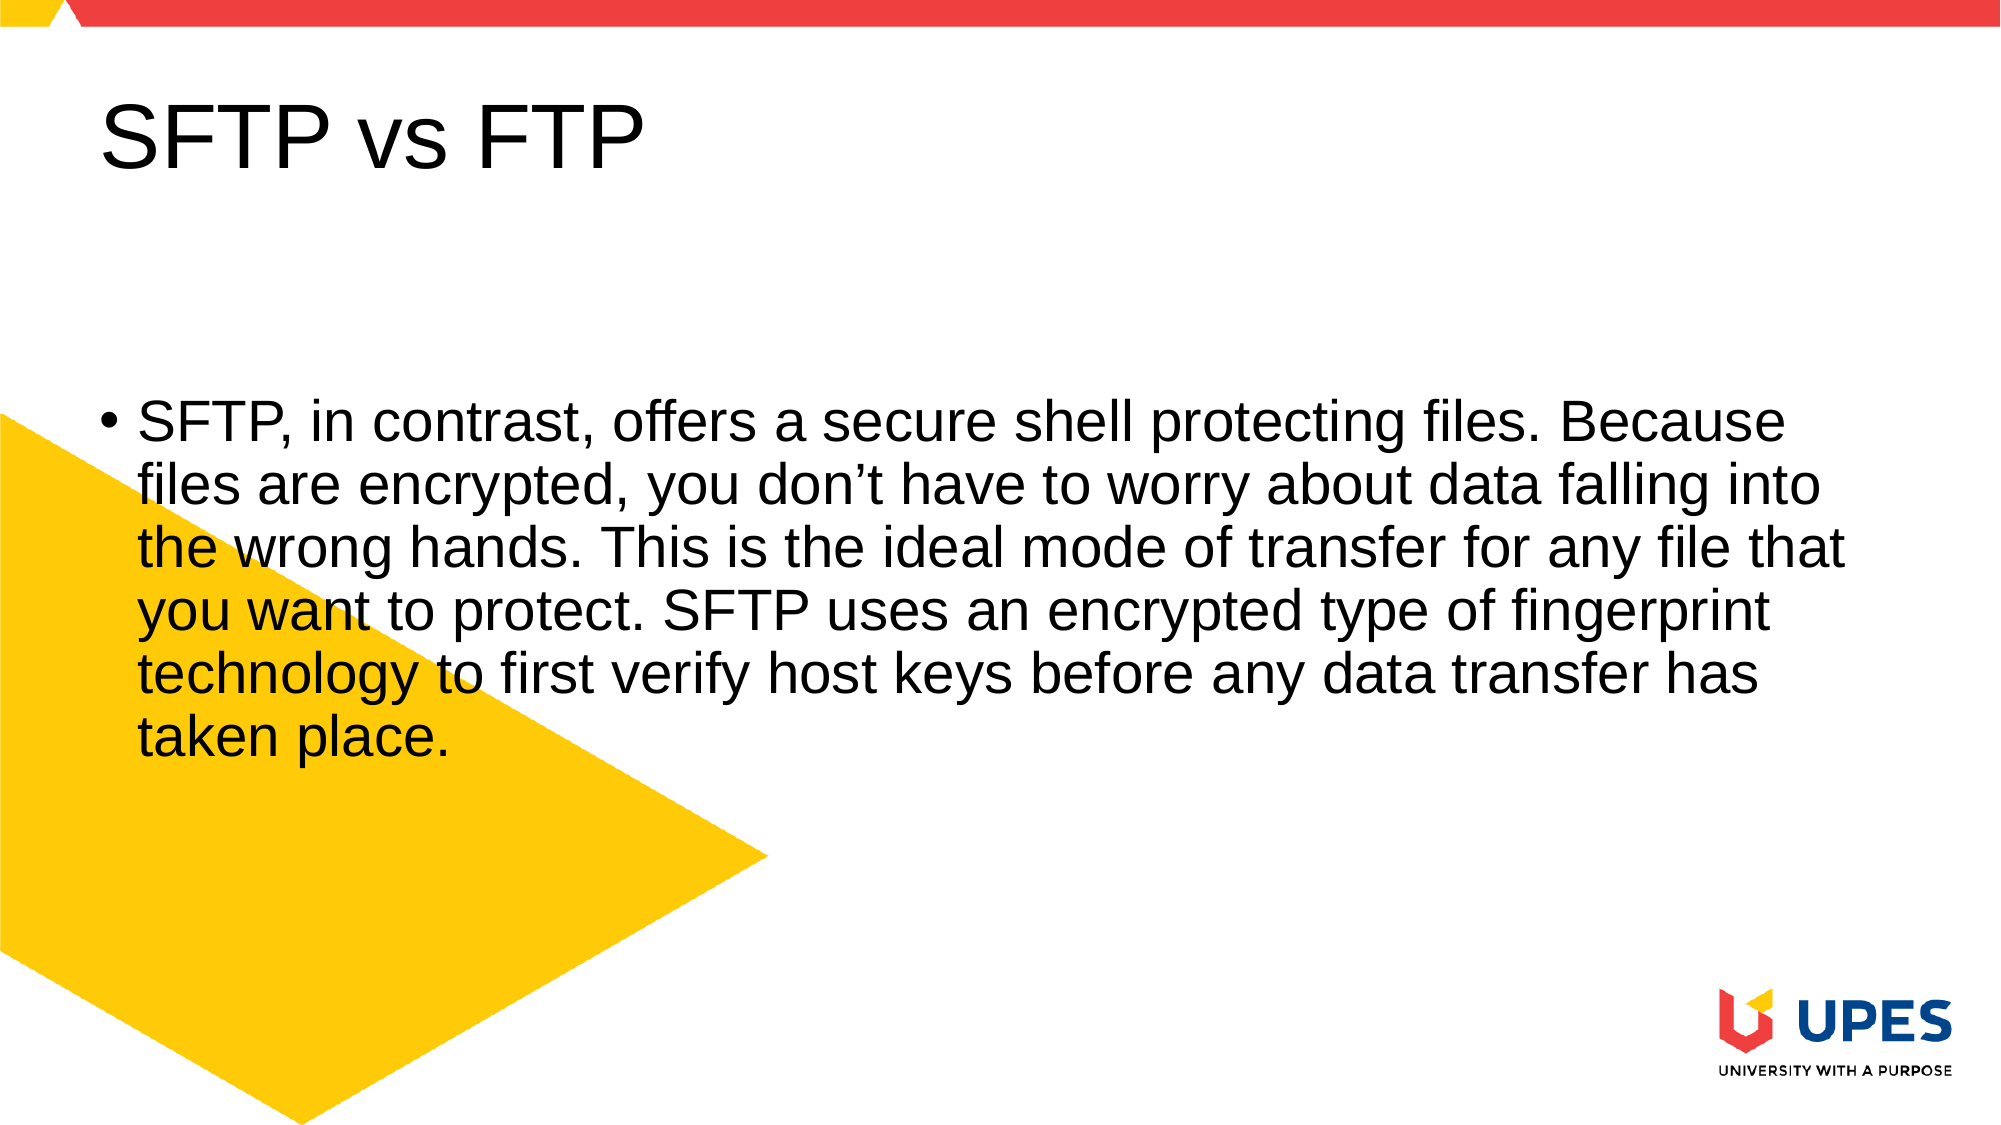

SFTP vs FTP

SFTP, in contrast, offers a secure shell protecting files. Because files are encrypted, you don’t have to worry about data falling into the wrong hands. This is the ideal mode of transfer for any file that you want to protect. SFTP uses an encrypted type of fingerprint technology to first verify host keys before any data transfer has taken place.